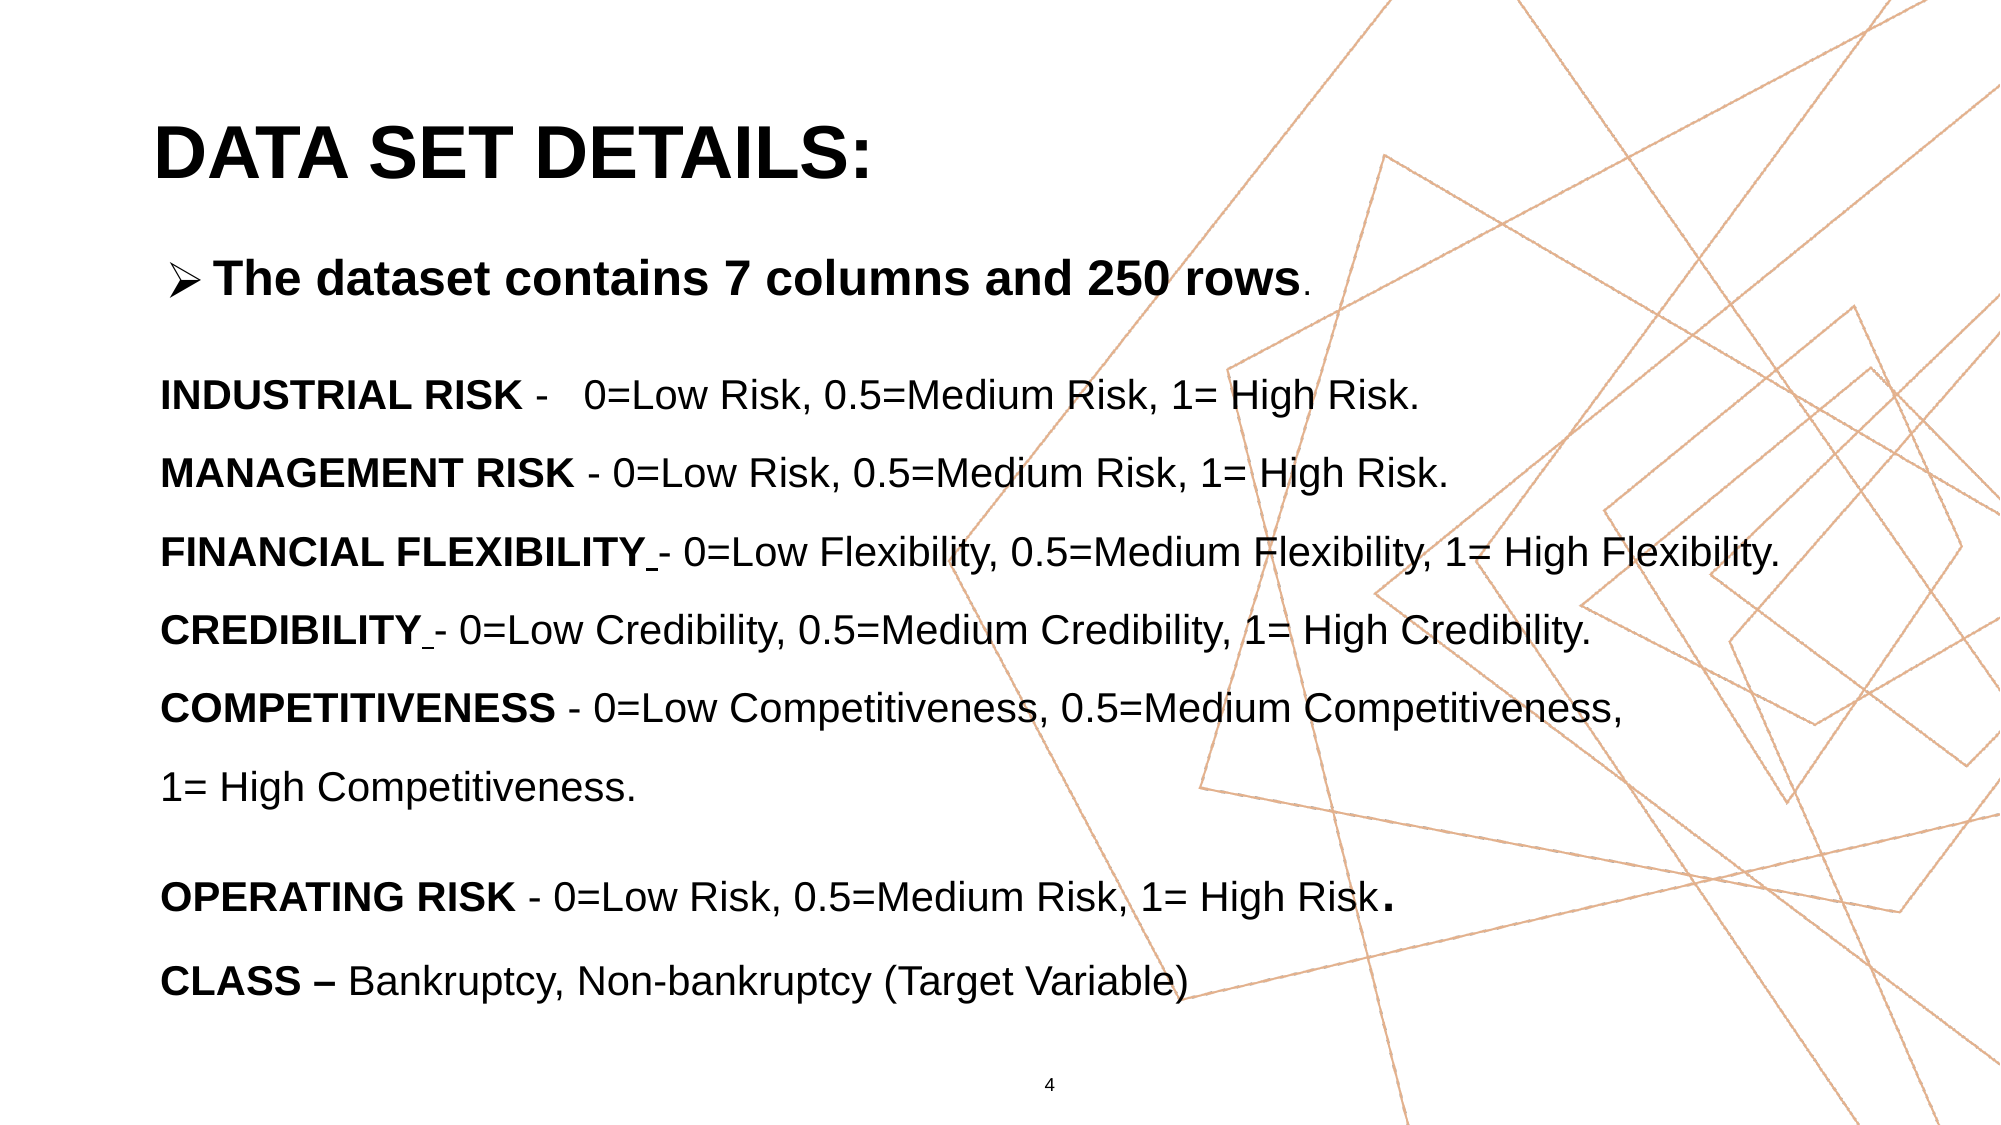

# DATA SET DETAILS:
The dataset contains 7 columns and 250 rows.
INDUSTRIAL RISK -   0=Low Risk, 0.5=Medium Risk, 1= High Risk.
MANAGEMENT RISK - 0=Low Risk, 0.5=Medium Risk, 1= High Risk.
FINANCIAL FLEXIBILITY - 0=Low Flexibility, 0.5=Medium Flexibility, 1= High Flexibility.
CREDIBILITY - 0=Low Credibility, 0.5=Medium Credibility, 1= High Credibility.
COMPETITIVENESS - 0=Low Competitiveness, 0.5=Medium Competitiveness,
1= High Competitiveness.
OPERATING RISK - 0=Low Risk, 0.5=Medium Risk, 1= High Risk.
CLASS – Bankruptcy, Non-bankruptcy (Target Variable)

4